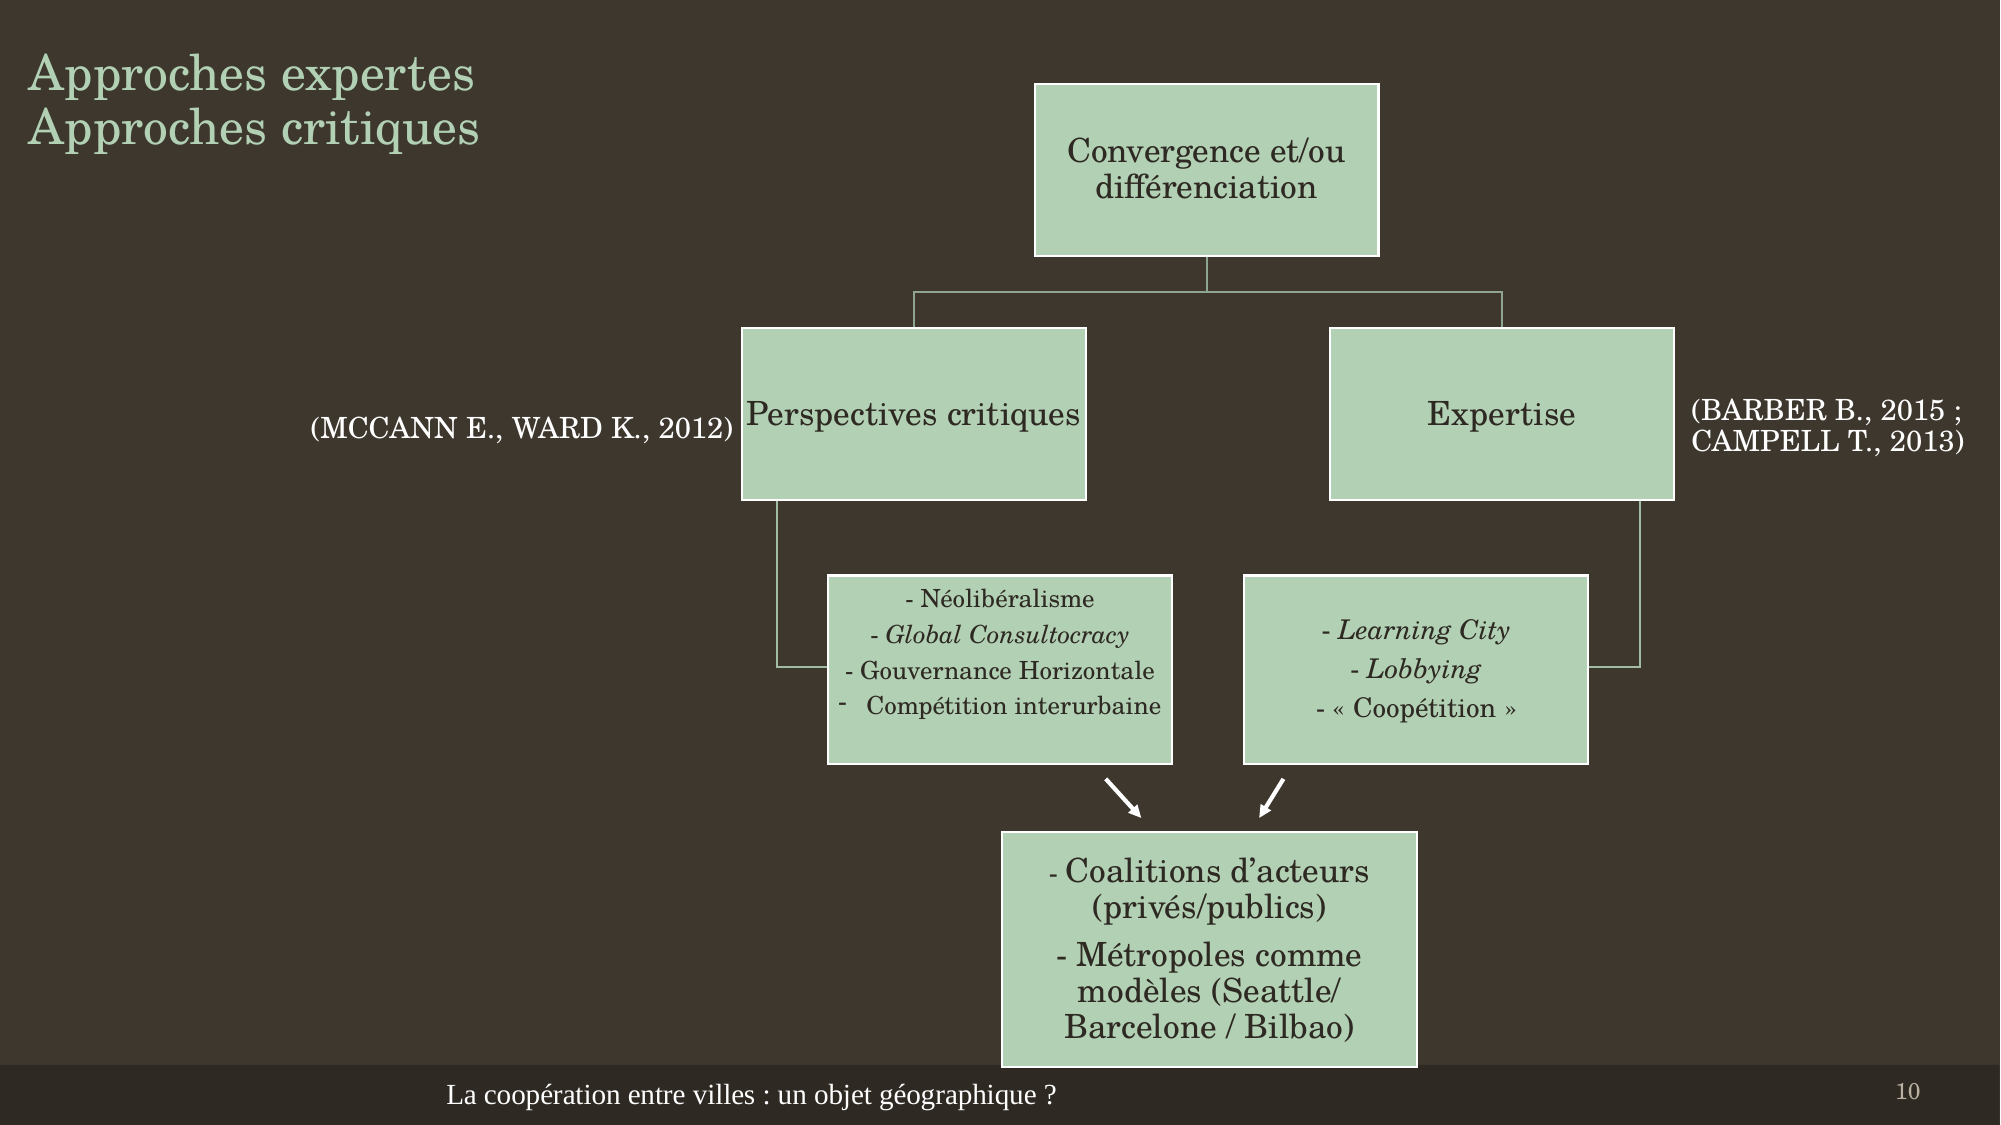

# Approches expertes Approches critiques
Convergence et/ou différenciation

Perspectives critiques
Expertise

- Néolibéralisme
- Global Consultocracy
- Gouvernance Horizontale
Compétition interurbaine

- Learning City
- Lobbying
- « Coopétition »
- Coalitions d’acteurs (privés/publics)
- Métropoles comme modèles (Seattle/ Barcelone / Bilbao)
(BARBER B., 2015 ;
CAMPELL T., 2013)
(McCann E., WARD K., 2012)
La coopération entre villes : un objet géographique ?
10